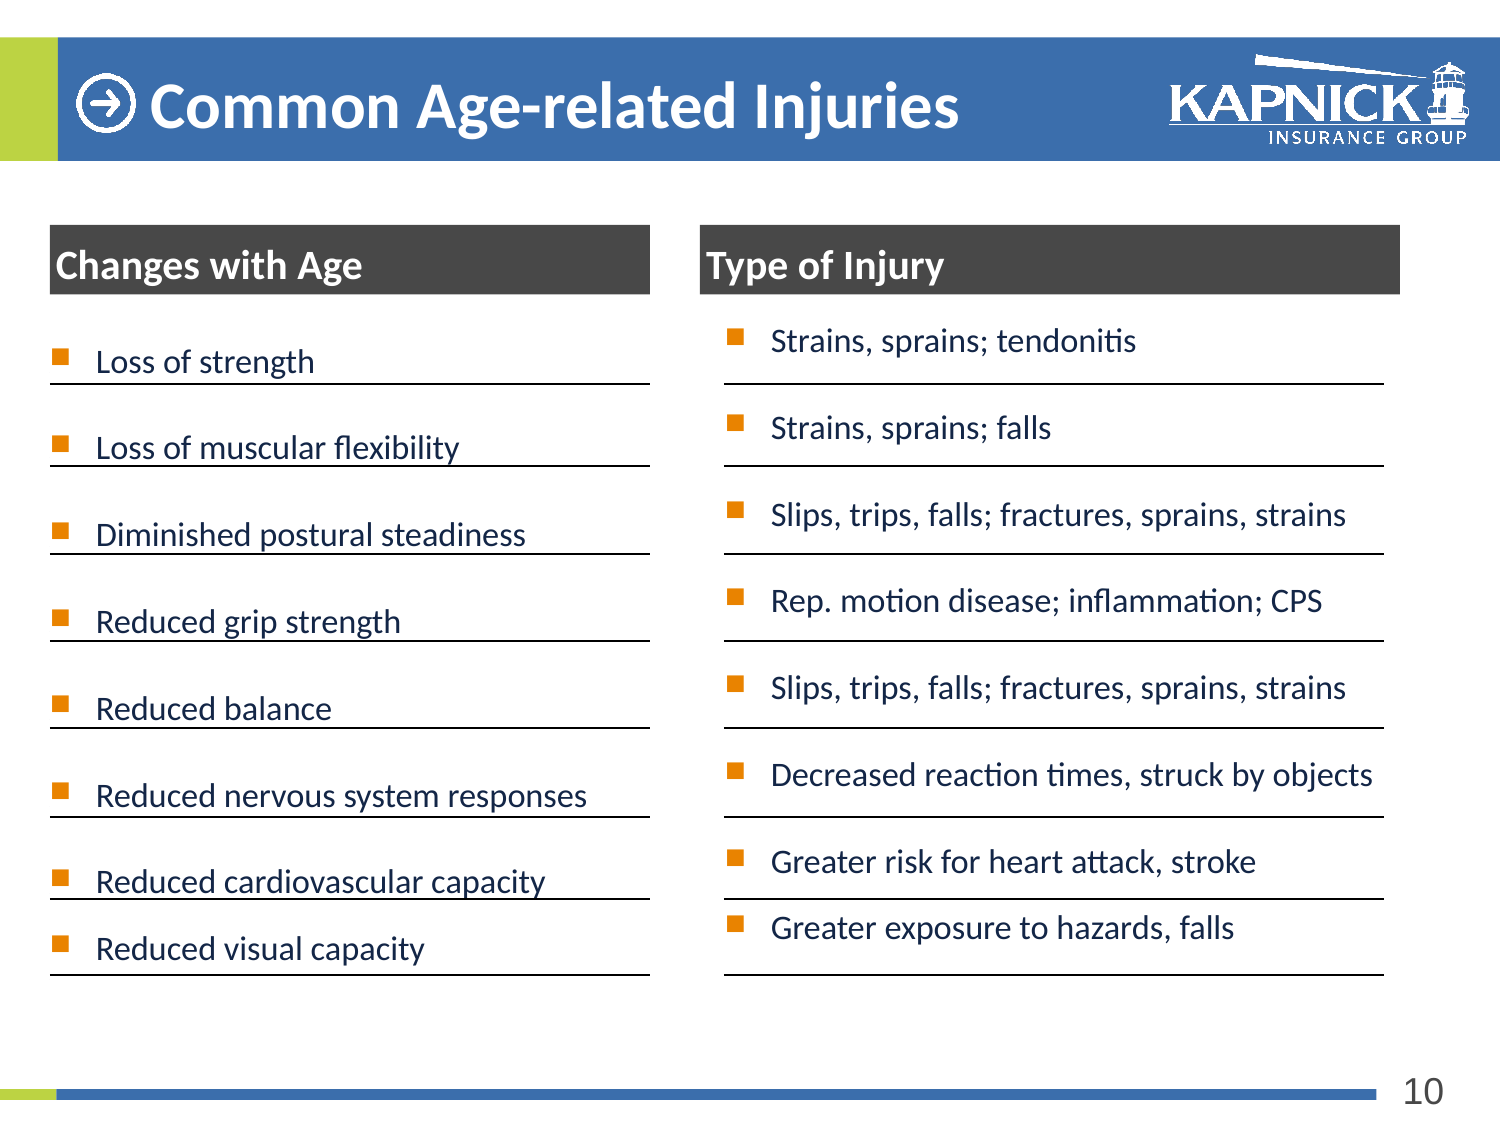

# Common Age-related Injuries
Changes with Age
Type of Injury
Loss of strength
Loss of muscular flexibility
Diminished postural steadiness
Reduced grip strength
Reduced balance
Reduced nervous system responses
Reduced cardiovascular capacity
Reduced visual capacity
Strains, sprains; tendonitis
Strains, sprains; falls
Slips, trips, falls; fractures, sprains, strains
Rep. motion disease; inflammation; CPS
Slips, trips, falls; fractures, sprains, strains
Decreased reaction times, struck by objects
Greater risk for heart attack, stroke
Greater exposure to hazards, falls